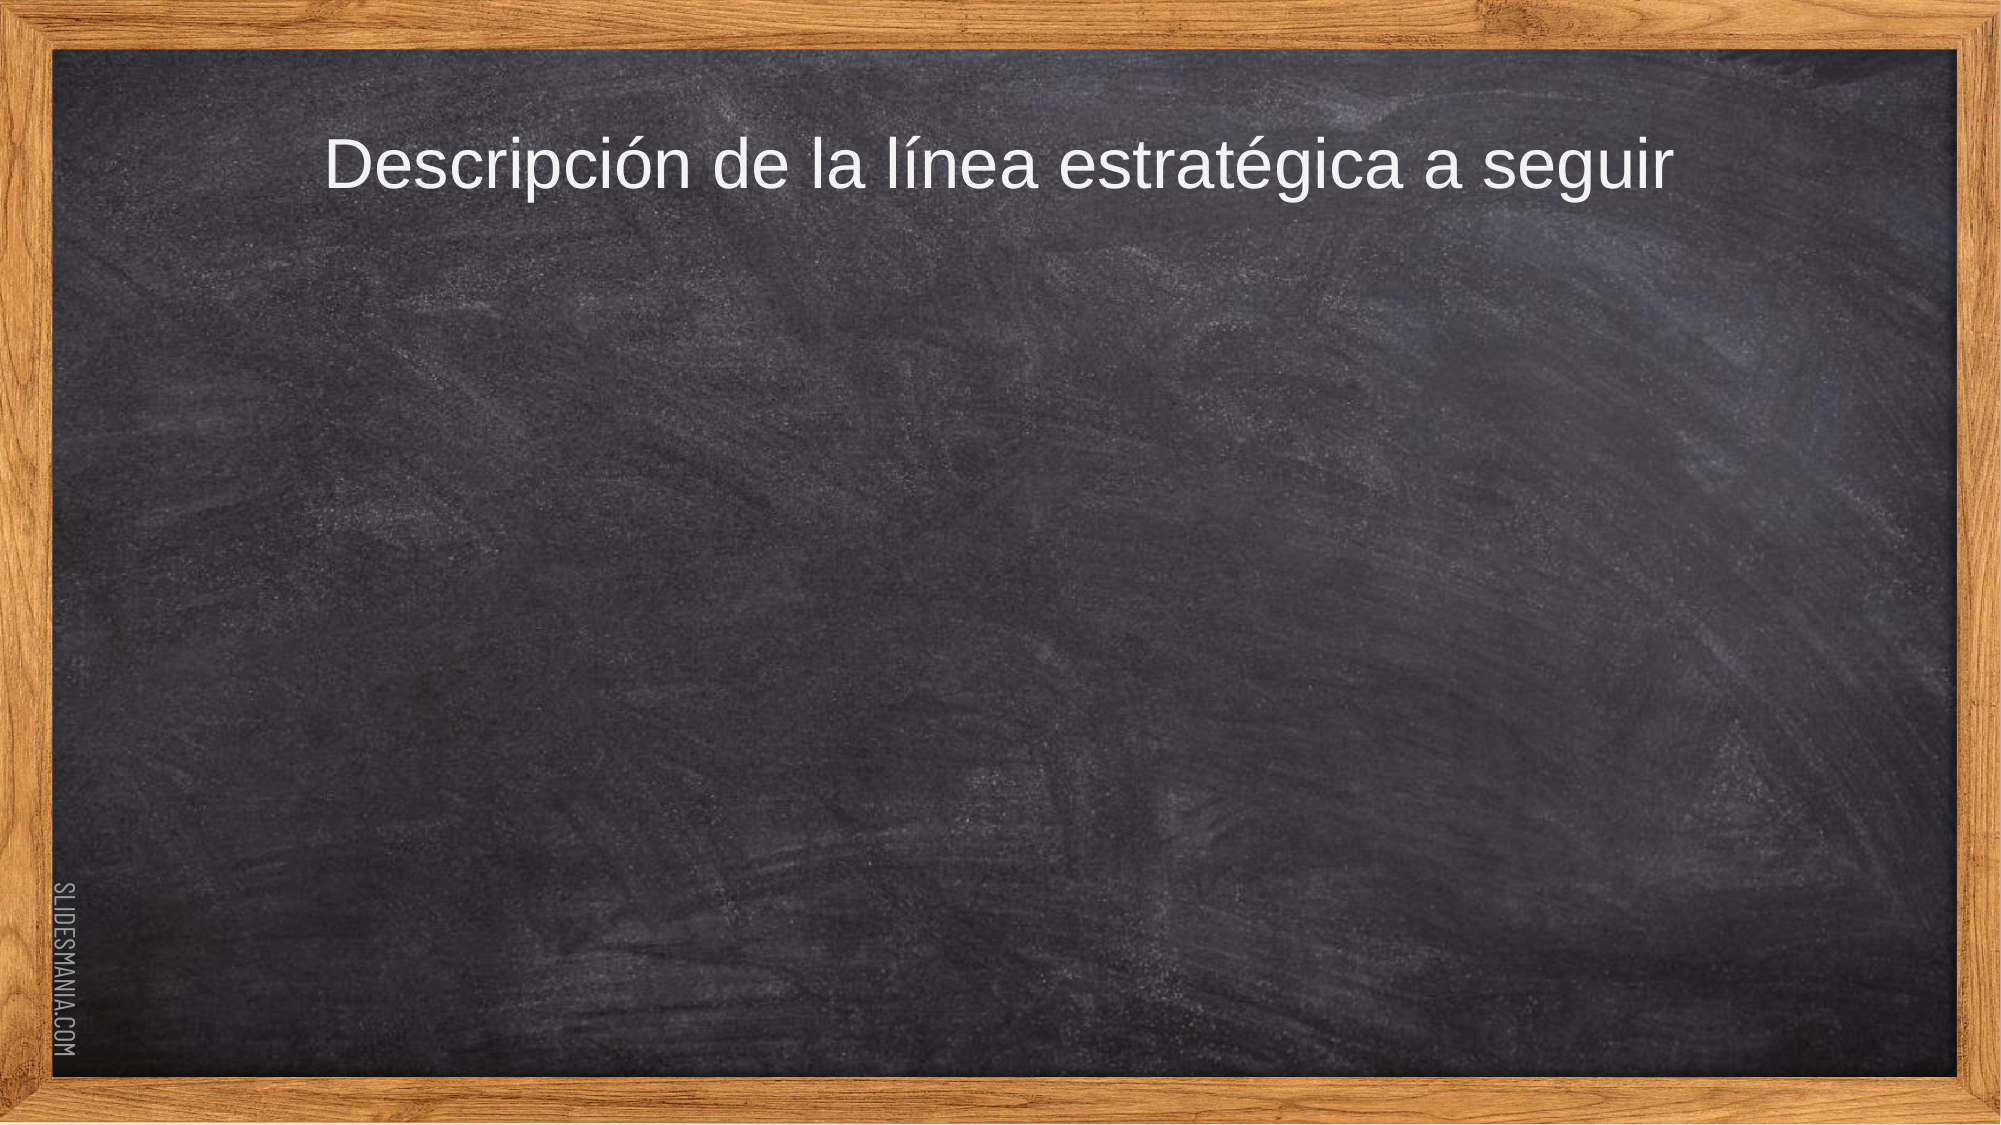

# Descripción de la línea estratégica a seguir